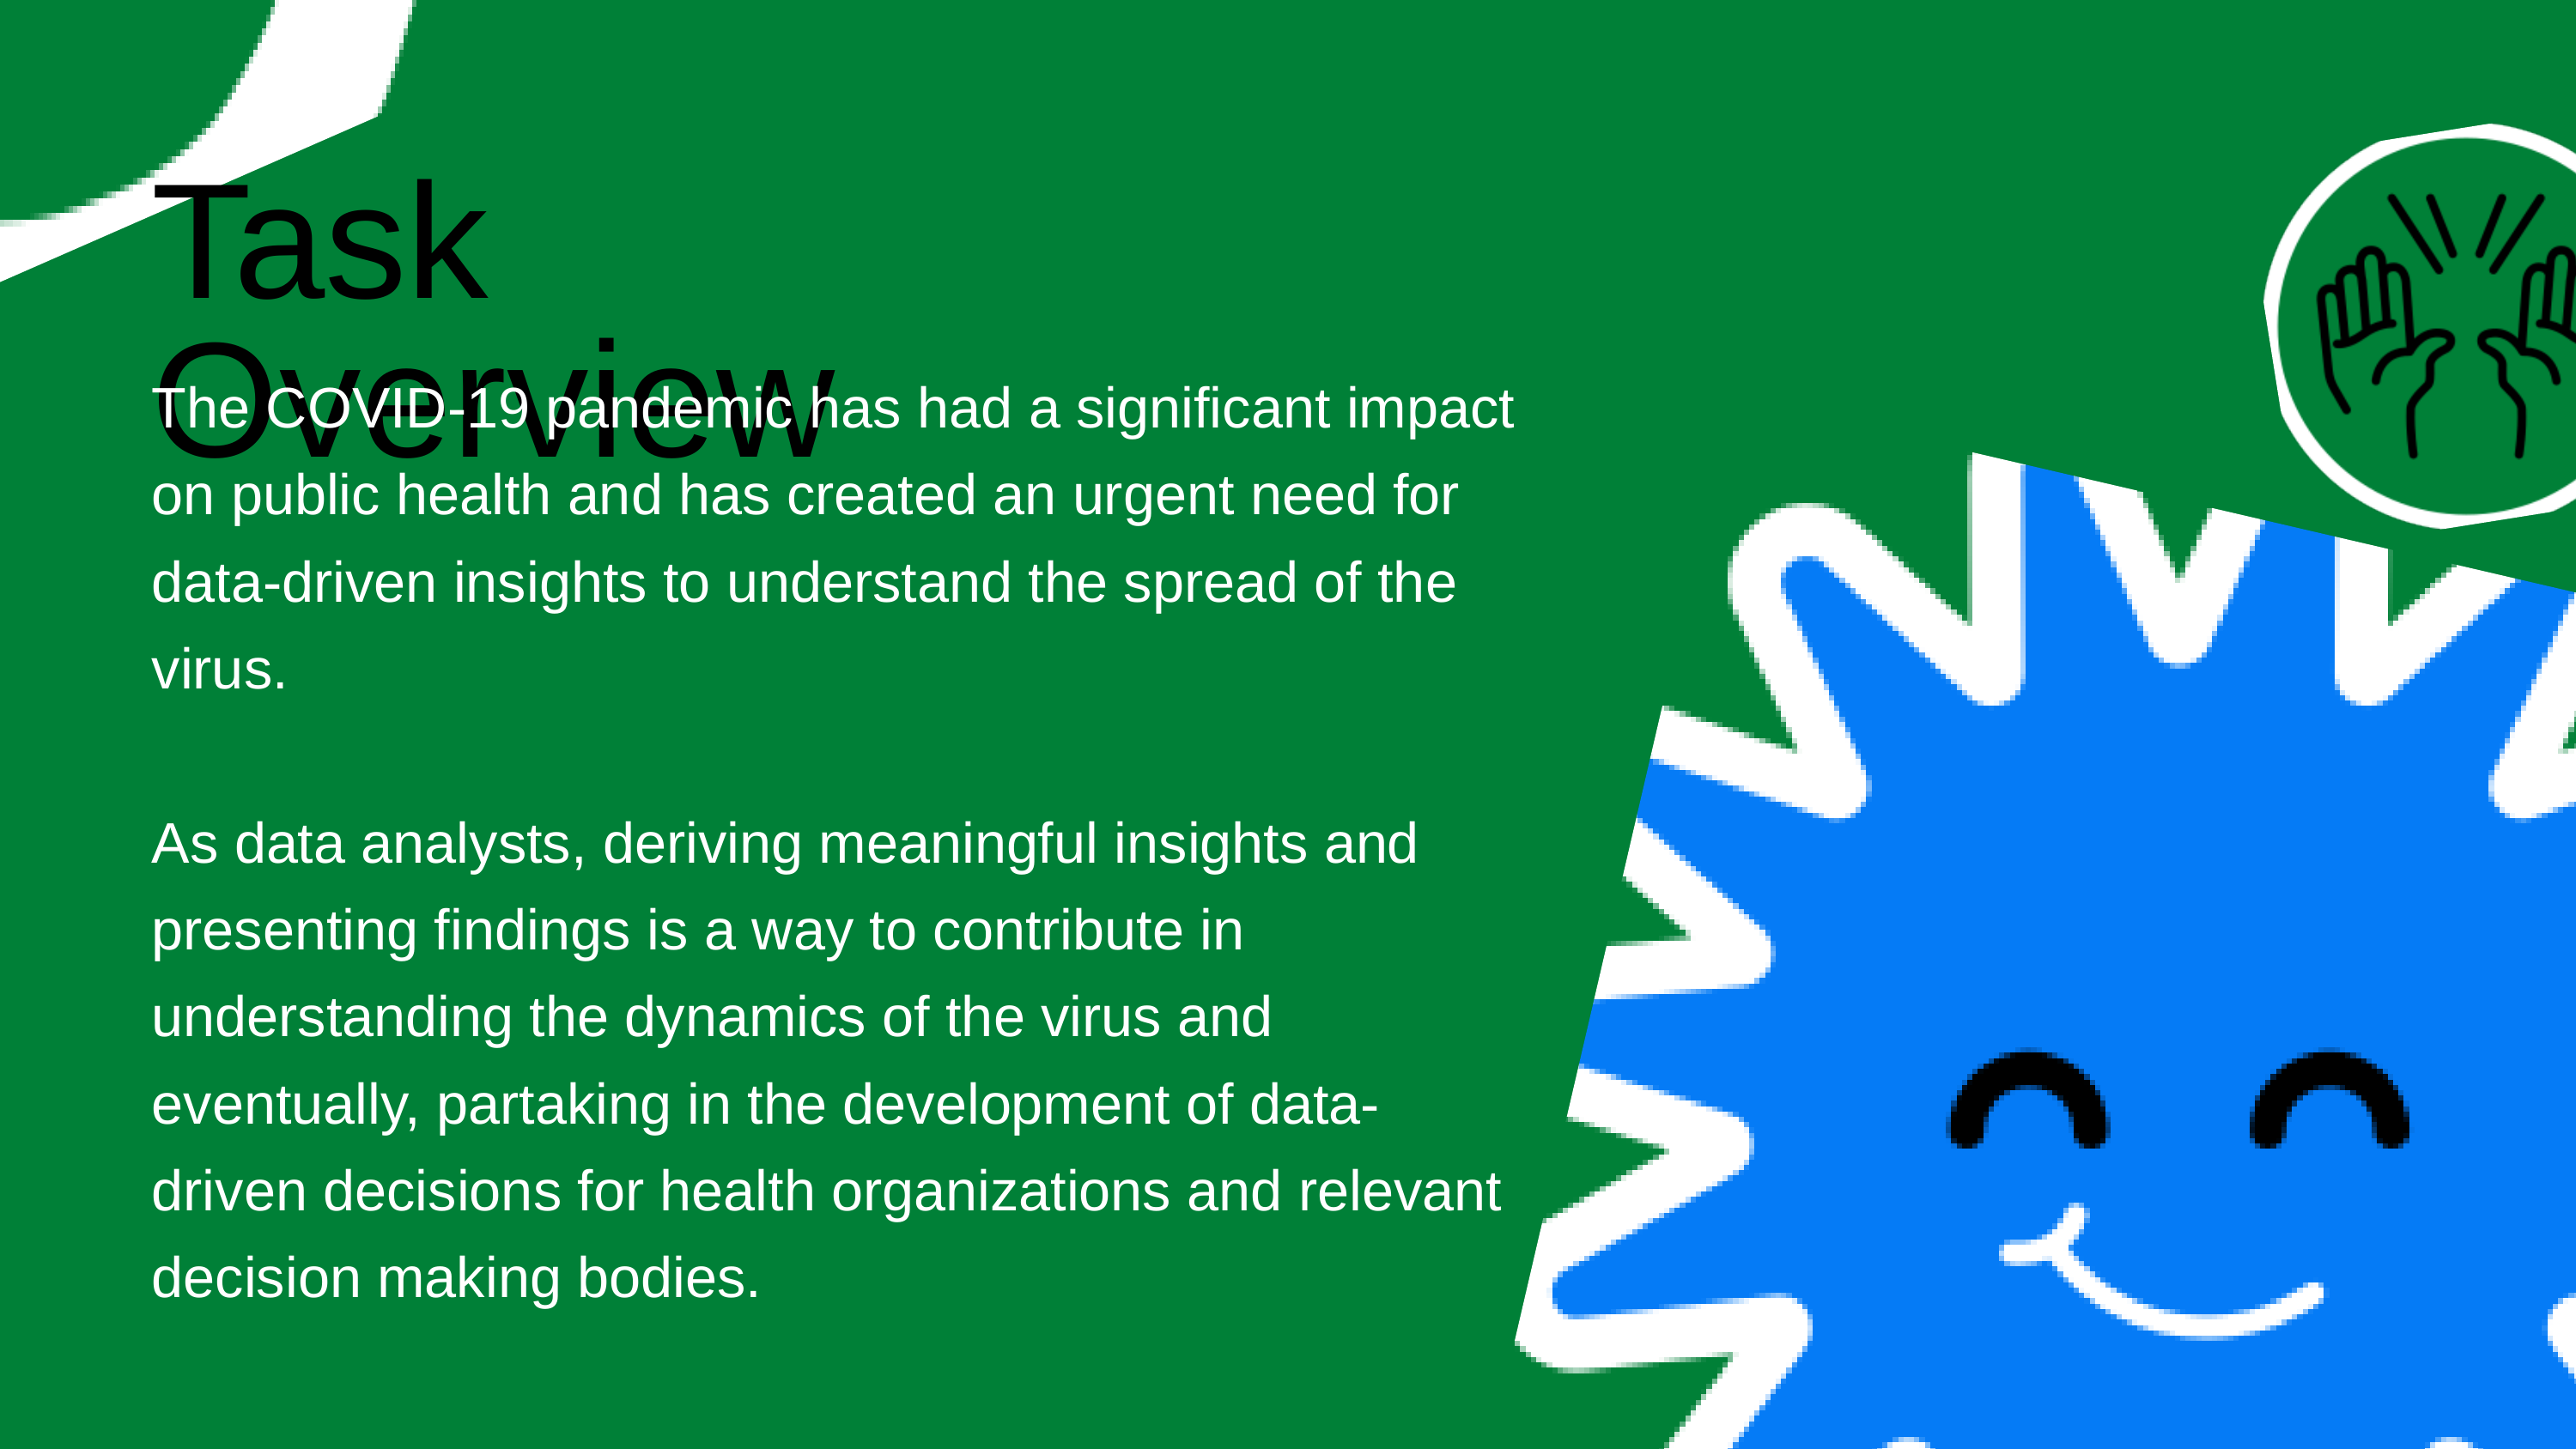

Task Overview
The COVID-19 pandemic has had a significant impact on public health and has created an urgent need for data-driven insights to understand the spread of the virus.

As data analysts, deriving meaningful insights and presenting findings is a way to contribute in understanding the dynamics of the virus and eventually, partaking in the development of data-driven decisions for health organizations and relevant decision making bodies.